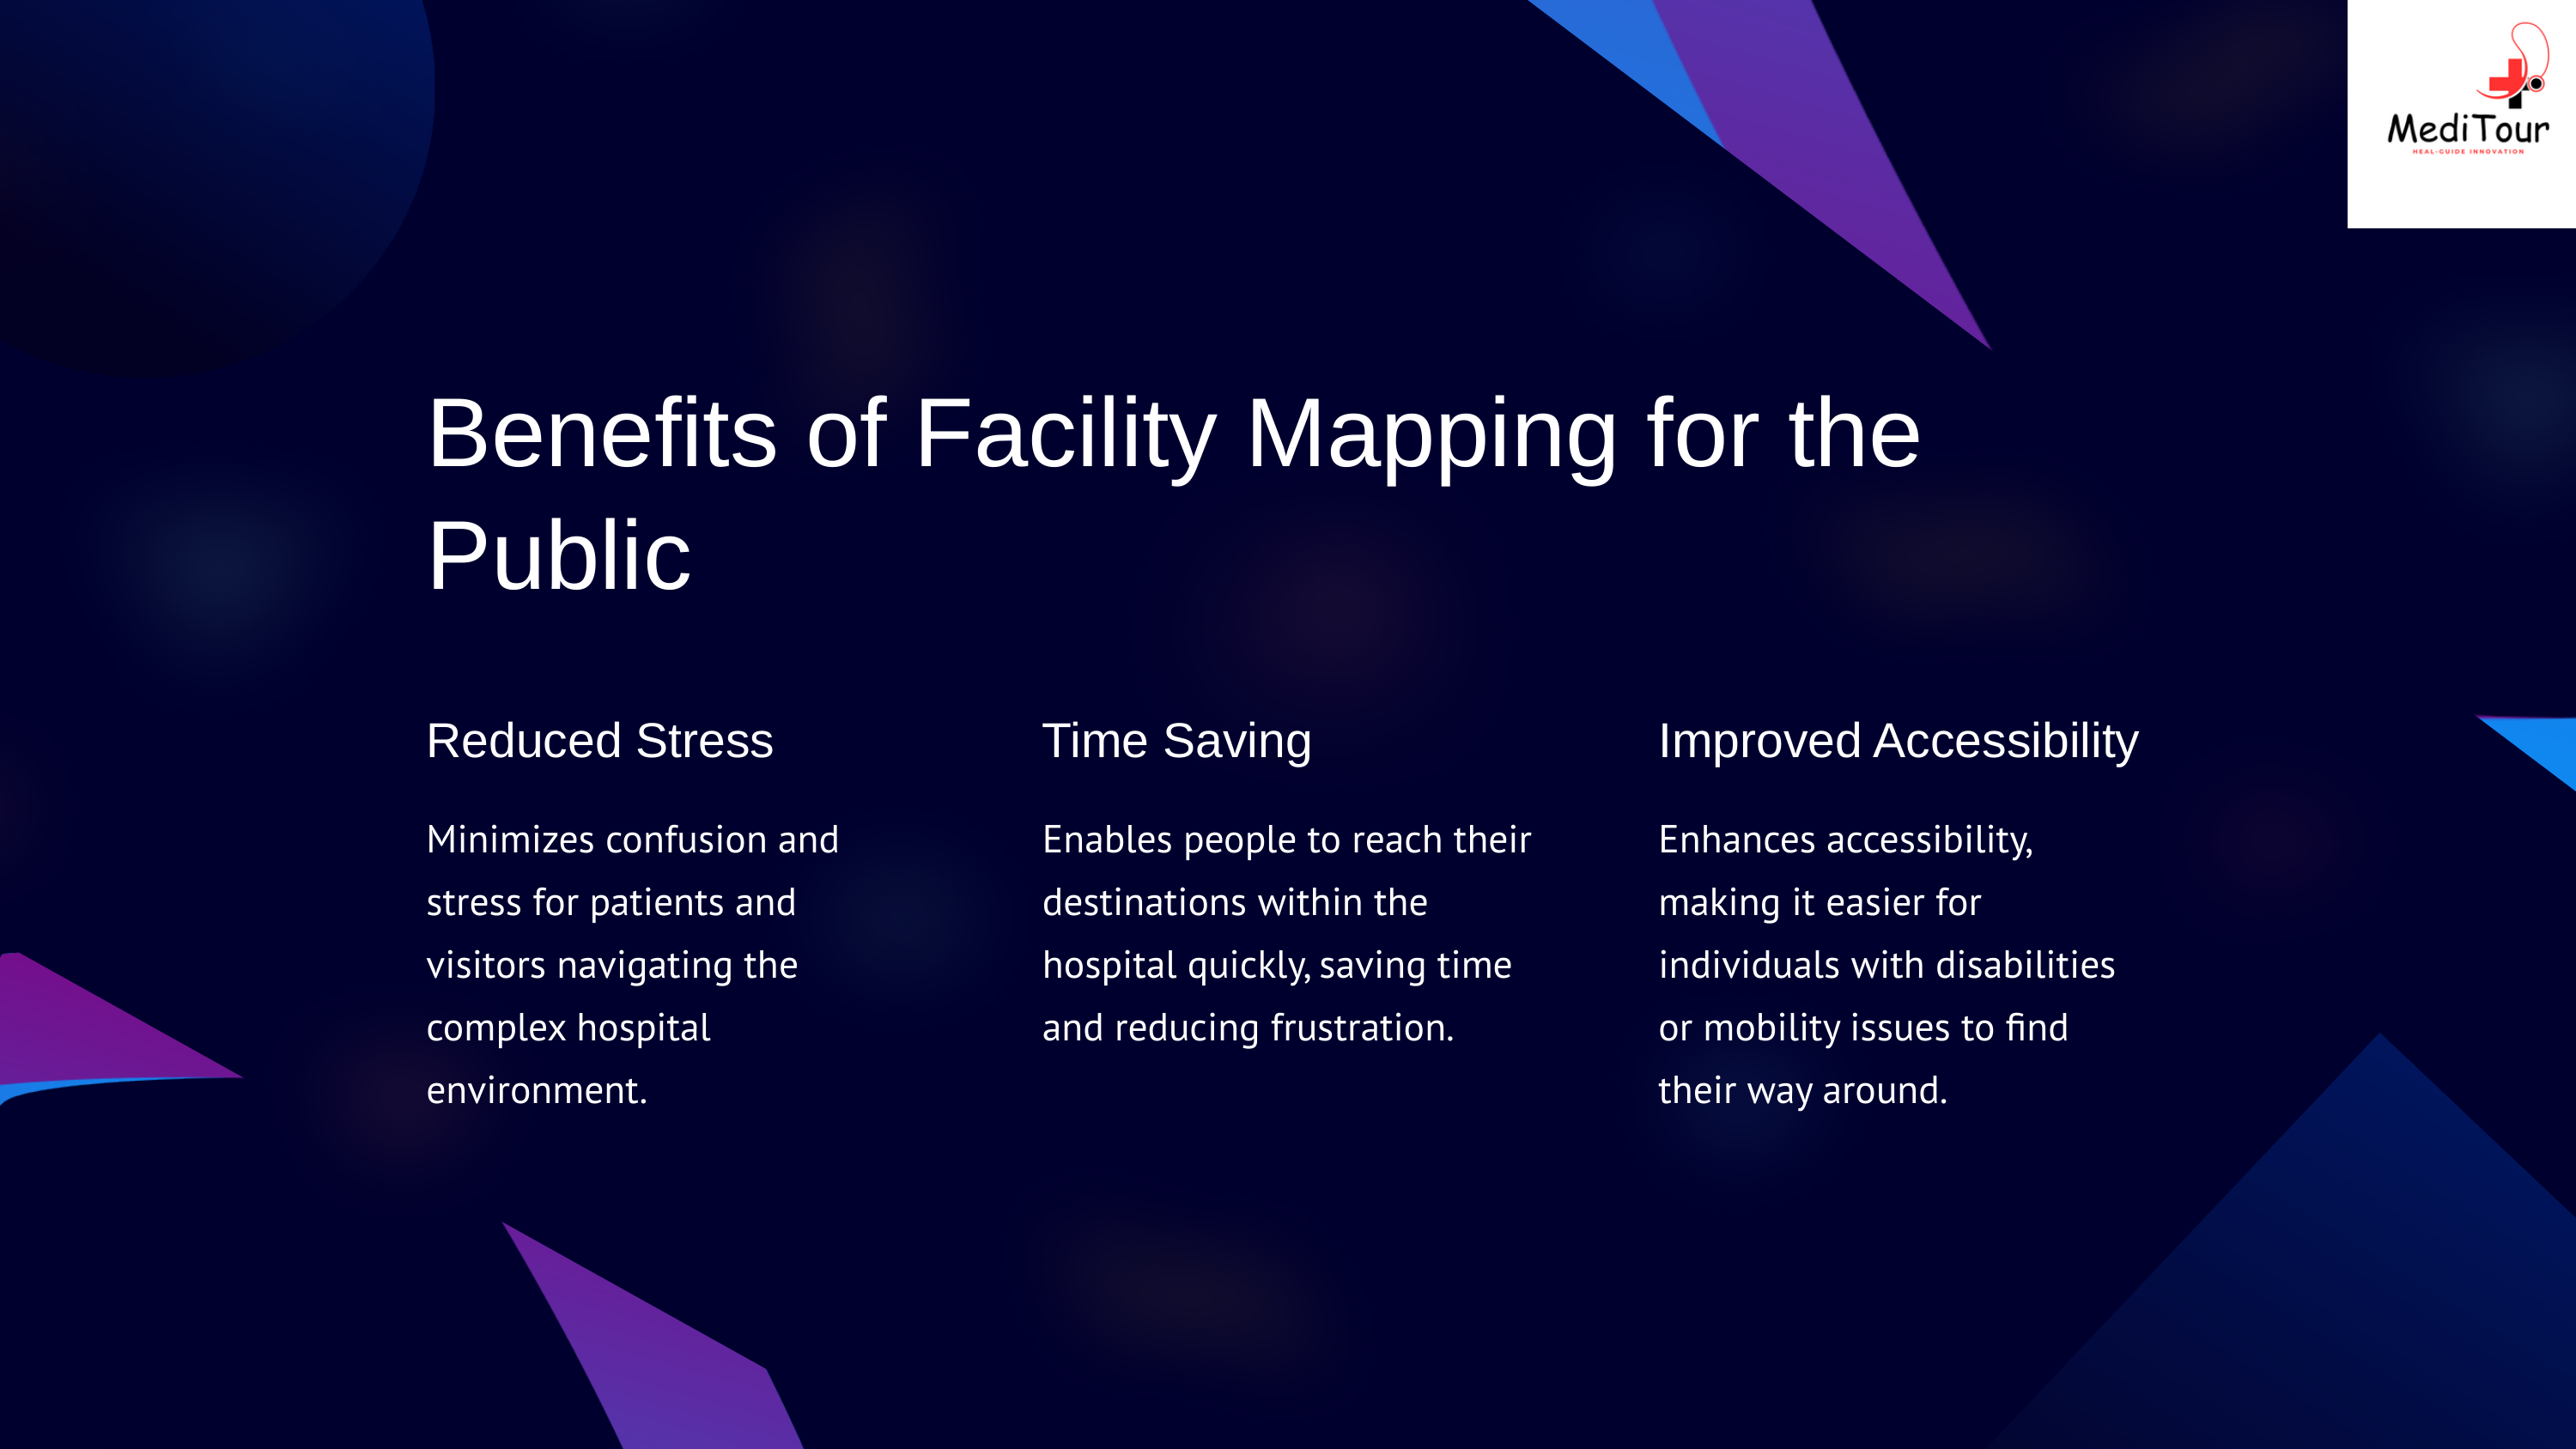

Benefits of Facility Mapping for the Public
Reduced Stress
Time Saving
Improved Accessibility
Minimizes confusion and stress for patients and visitors navigating the complex hospital environment.
Enables people to reach their destinations within the hospital quickly, saving time and reducing frustration.
Enhances accessibility, making it easier for individuals with disabilities or mobility issues to find their way around.